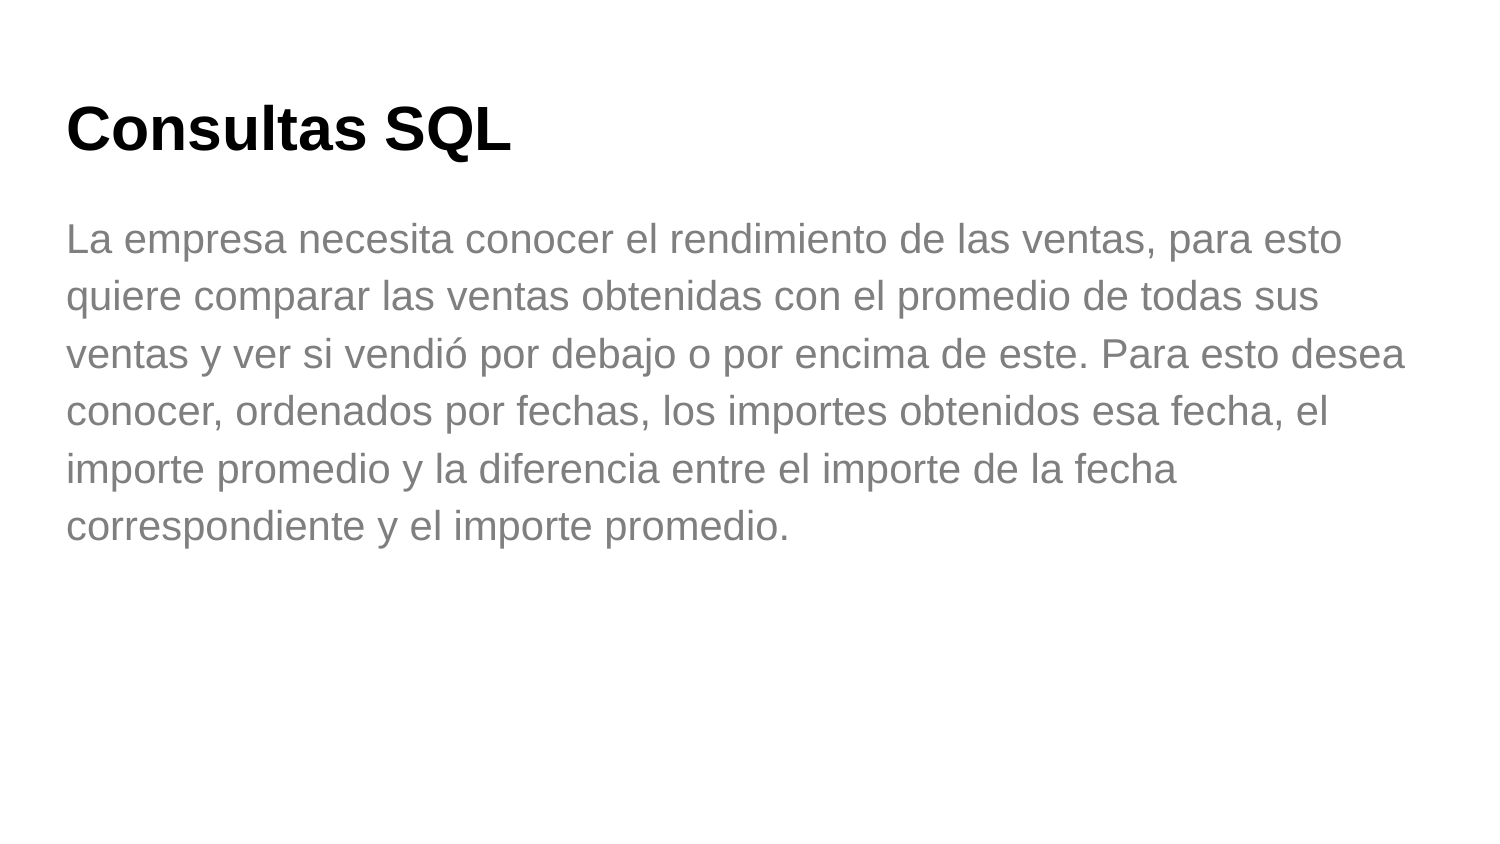

# Consultas SQL
La empresa necesita conocer el rendimiento de las ventas, para esto quiere comparar las ventas obtenidas con el promedio de todas sus ventas y ver si vendió por debajo o por encima de este. Para esto desea conocer, ordenados por fechas, los importes obtenidos esa fecha, el importe promedio y la diferencia entre el importe de la fecha correspondiente y el importe promedio.